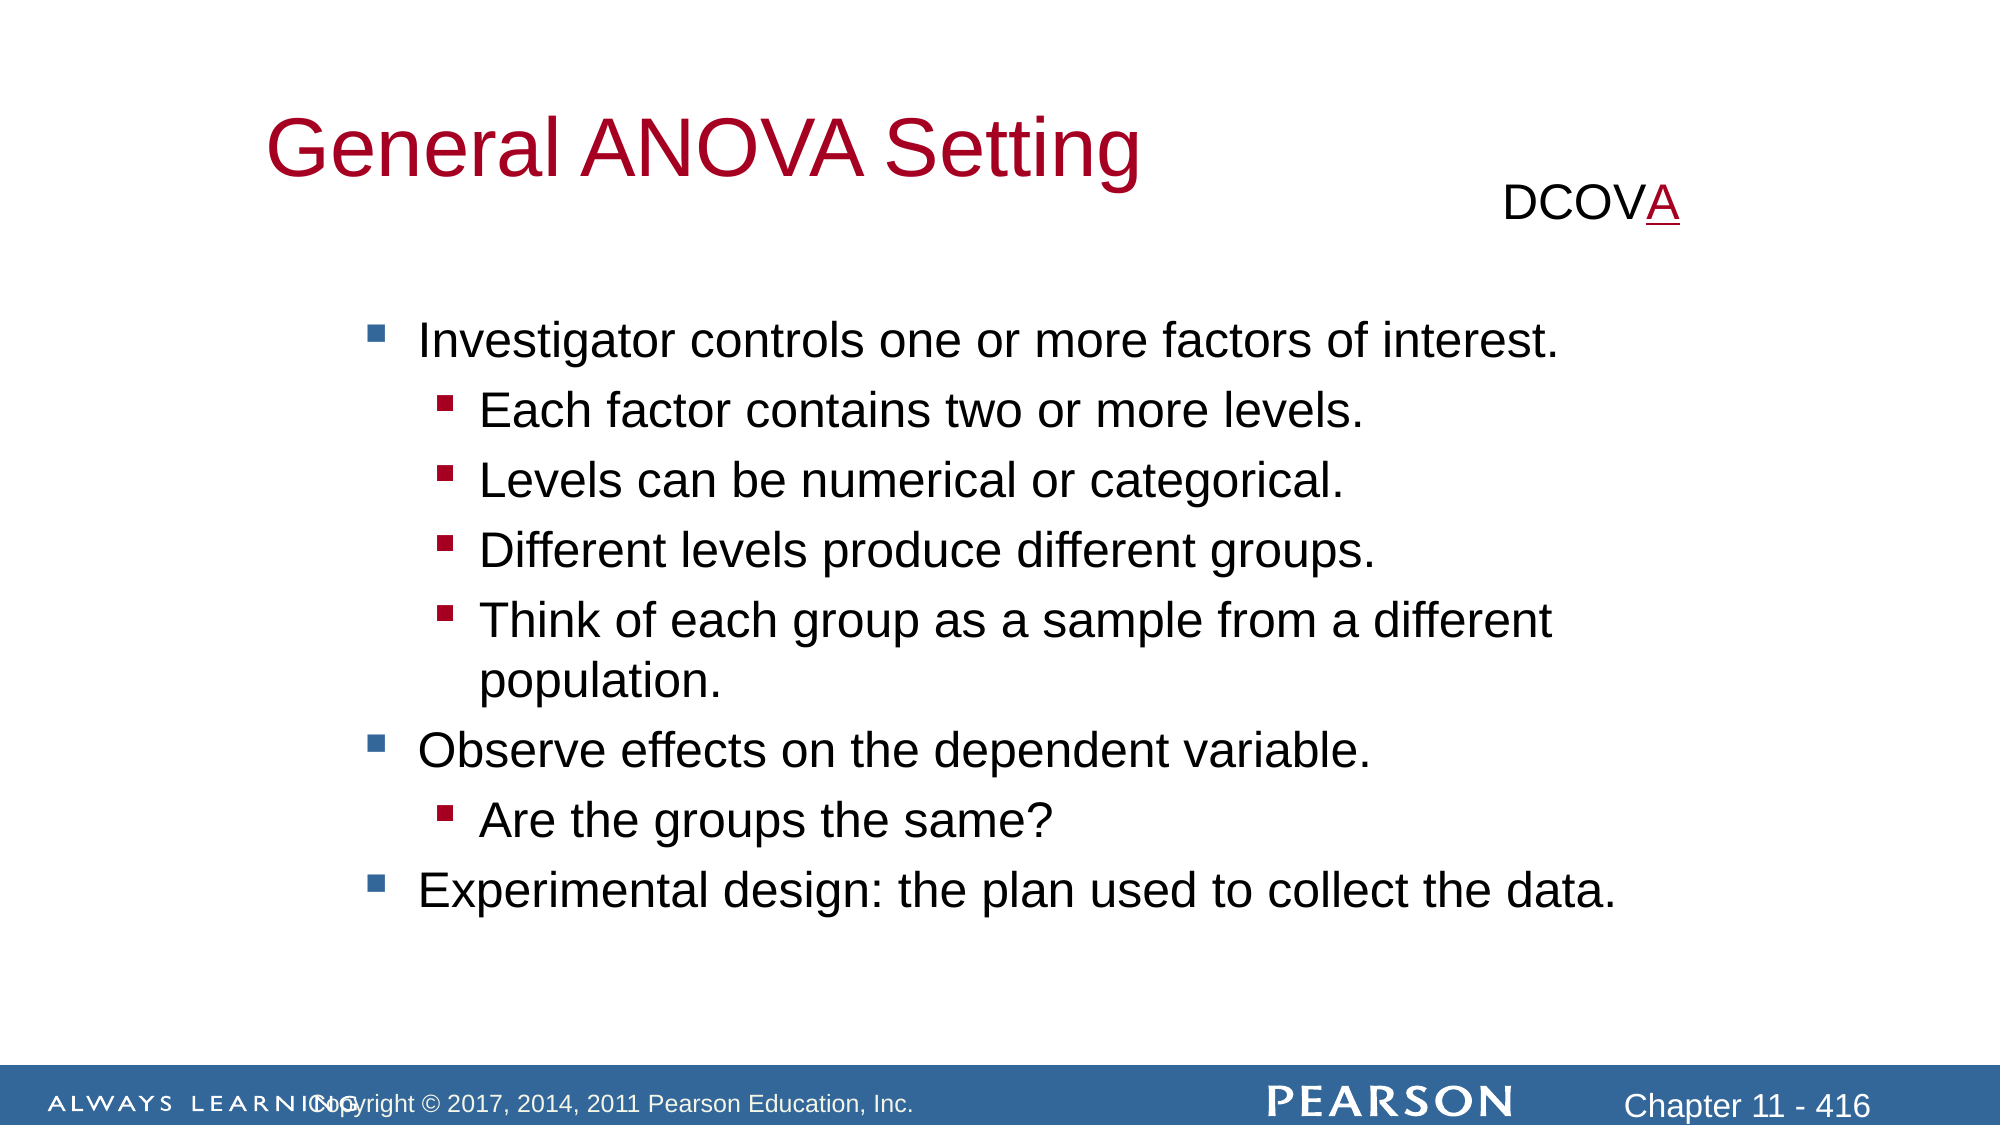

General ANOVA Setting
DCOVA
Investigator controls one or more factors of interest.
Each factor contains two or more levels.
Levels can be numerical or categorical.
Different levels produce different groups.
Think of each group as a sample from a different population.
Observe effects on the dependent variable.
Are the groups the same?
Experimental design: the plan used to collect the data.